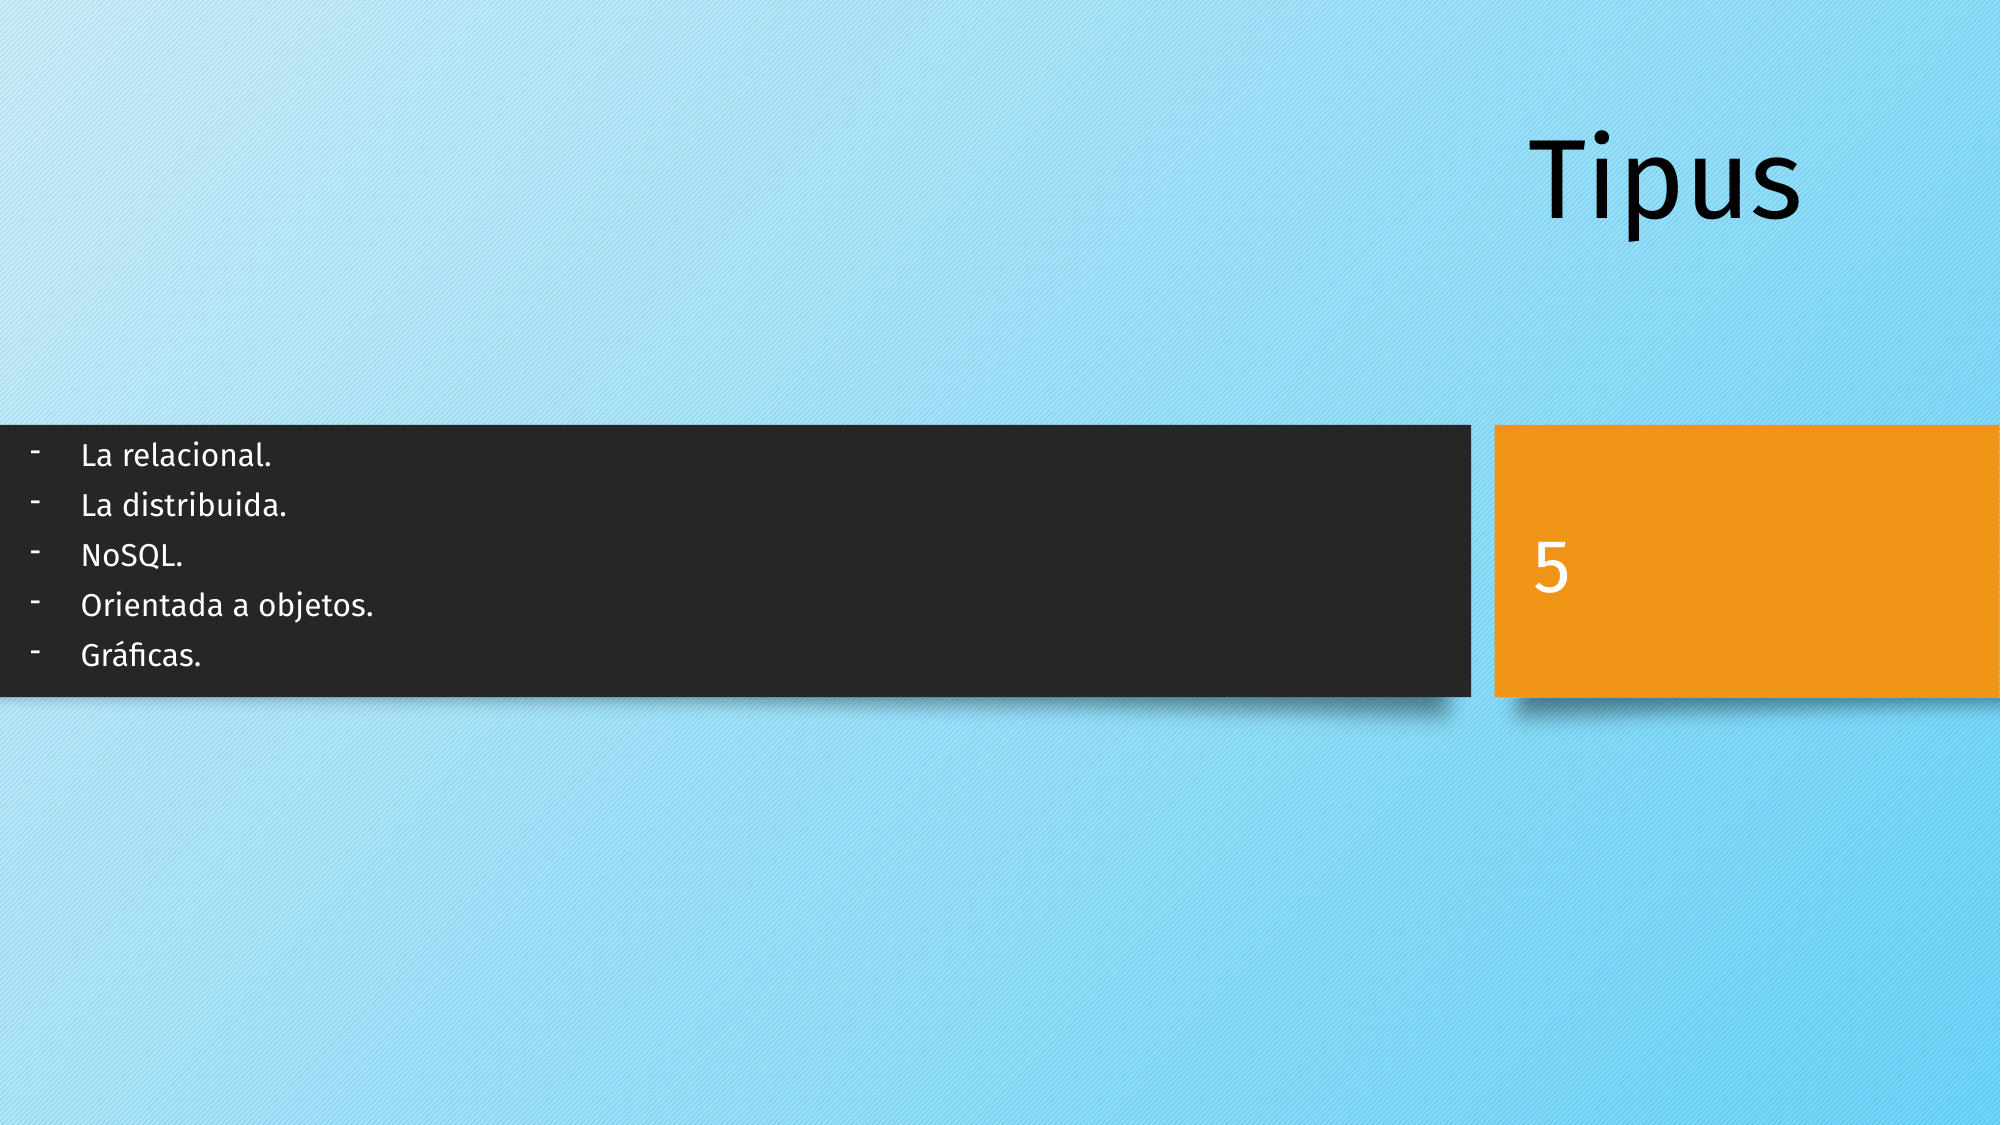

# Tipus
La relacional.
La distribuida.
NoSQL.
Orientada a objetos.
Gráficas.
5